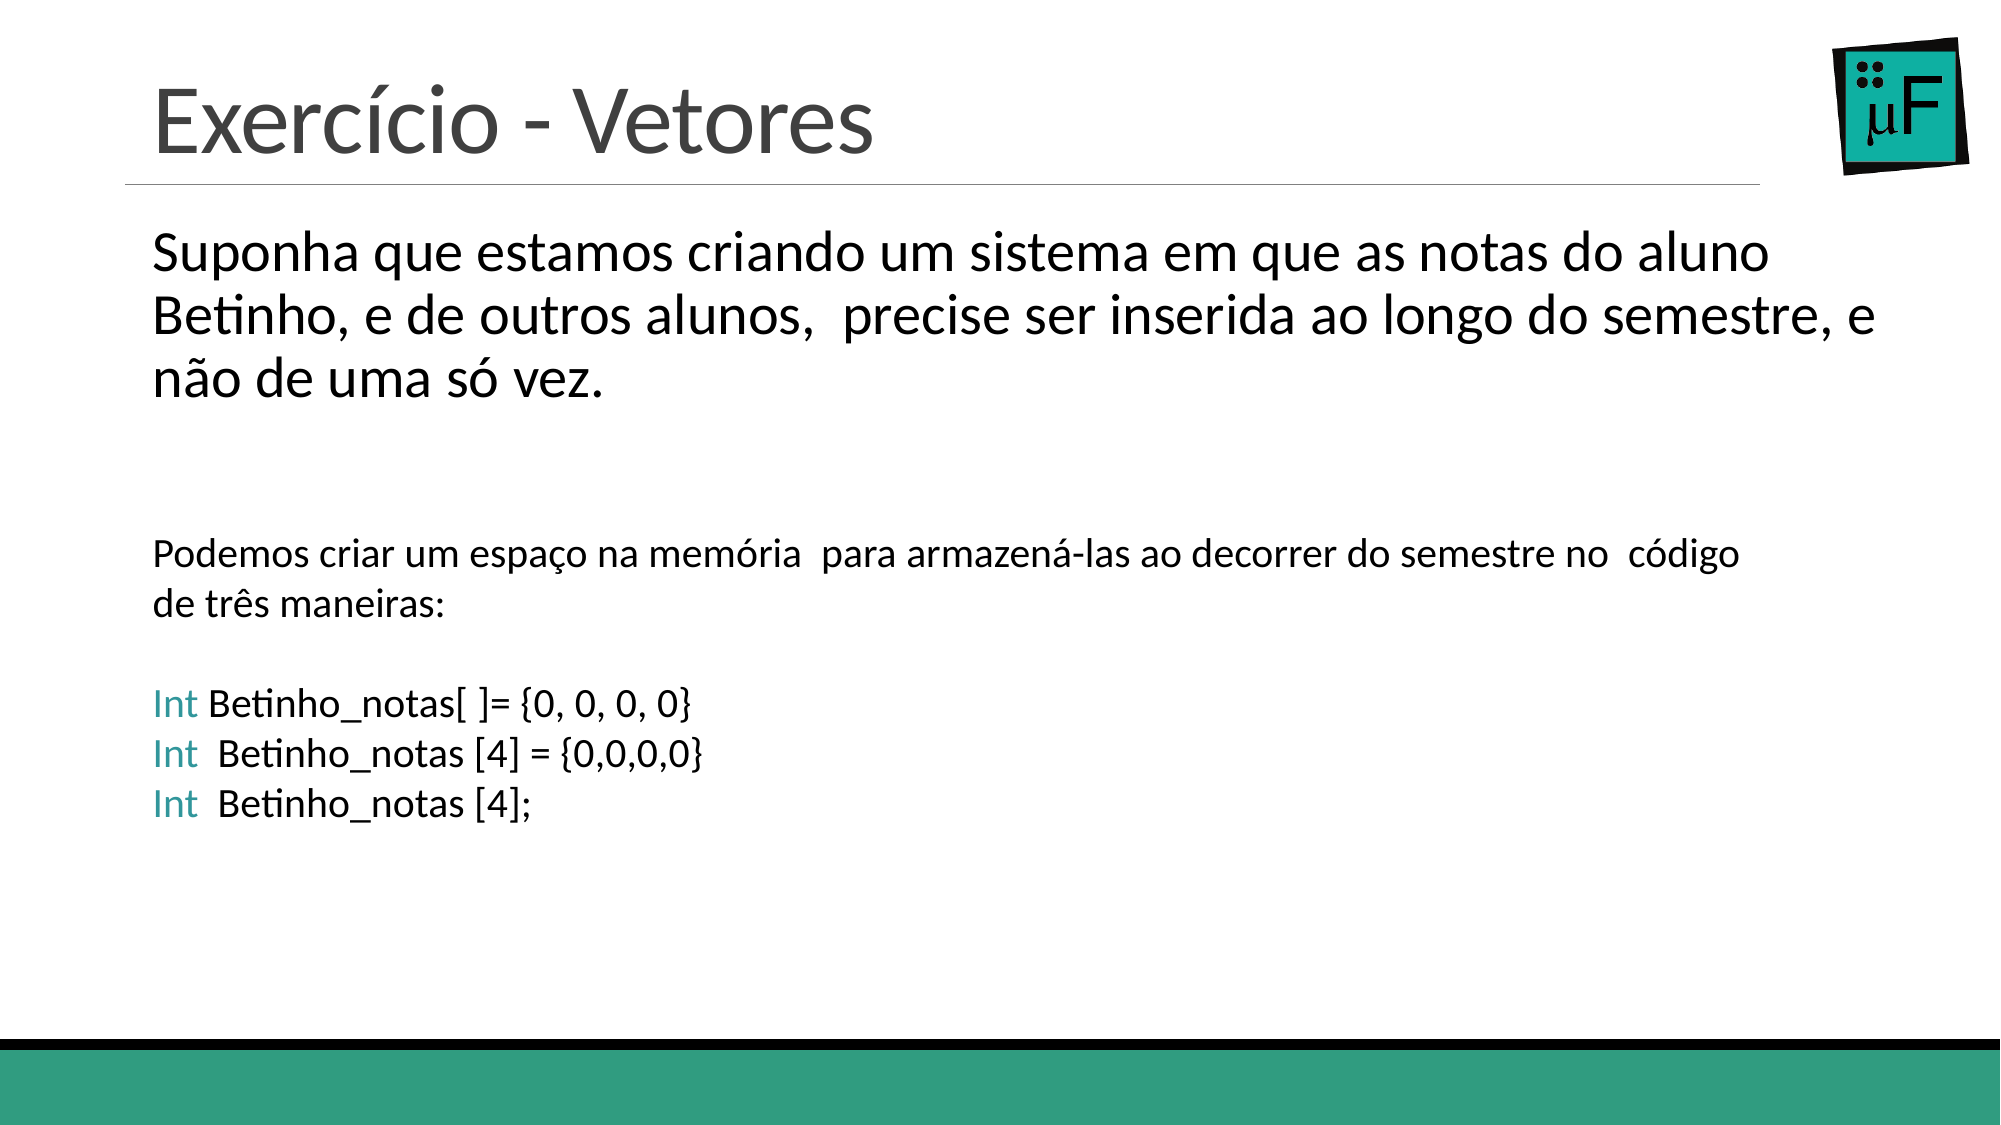

# Exercício - Vetores
Suponha que estamos criando um sistema em que as notas do aluno Betinho, e de outros alunos,  precise ser inserida ao longo do semestre, e não de uma só vez.
Podemos criar um espaço na memória  para armazená-las ao decorrer do semestre no  código de três maneiras:

Int Betinho_notas[ ]= {0, 0, 0, 0}
Int  Betinho_notas [4] = {0,0,0,0}
Int  Betinho_notas [4];